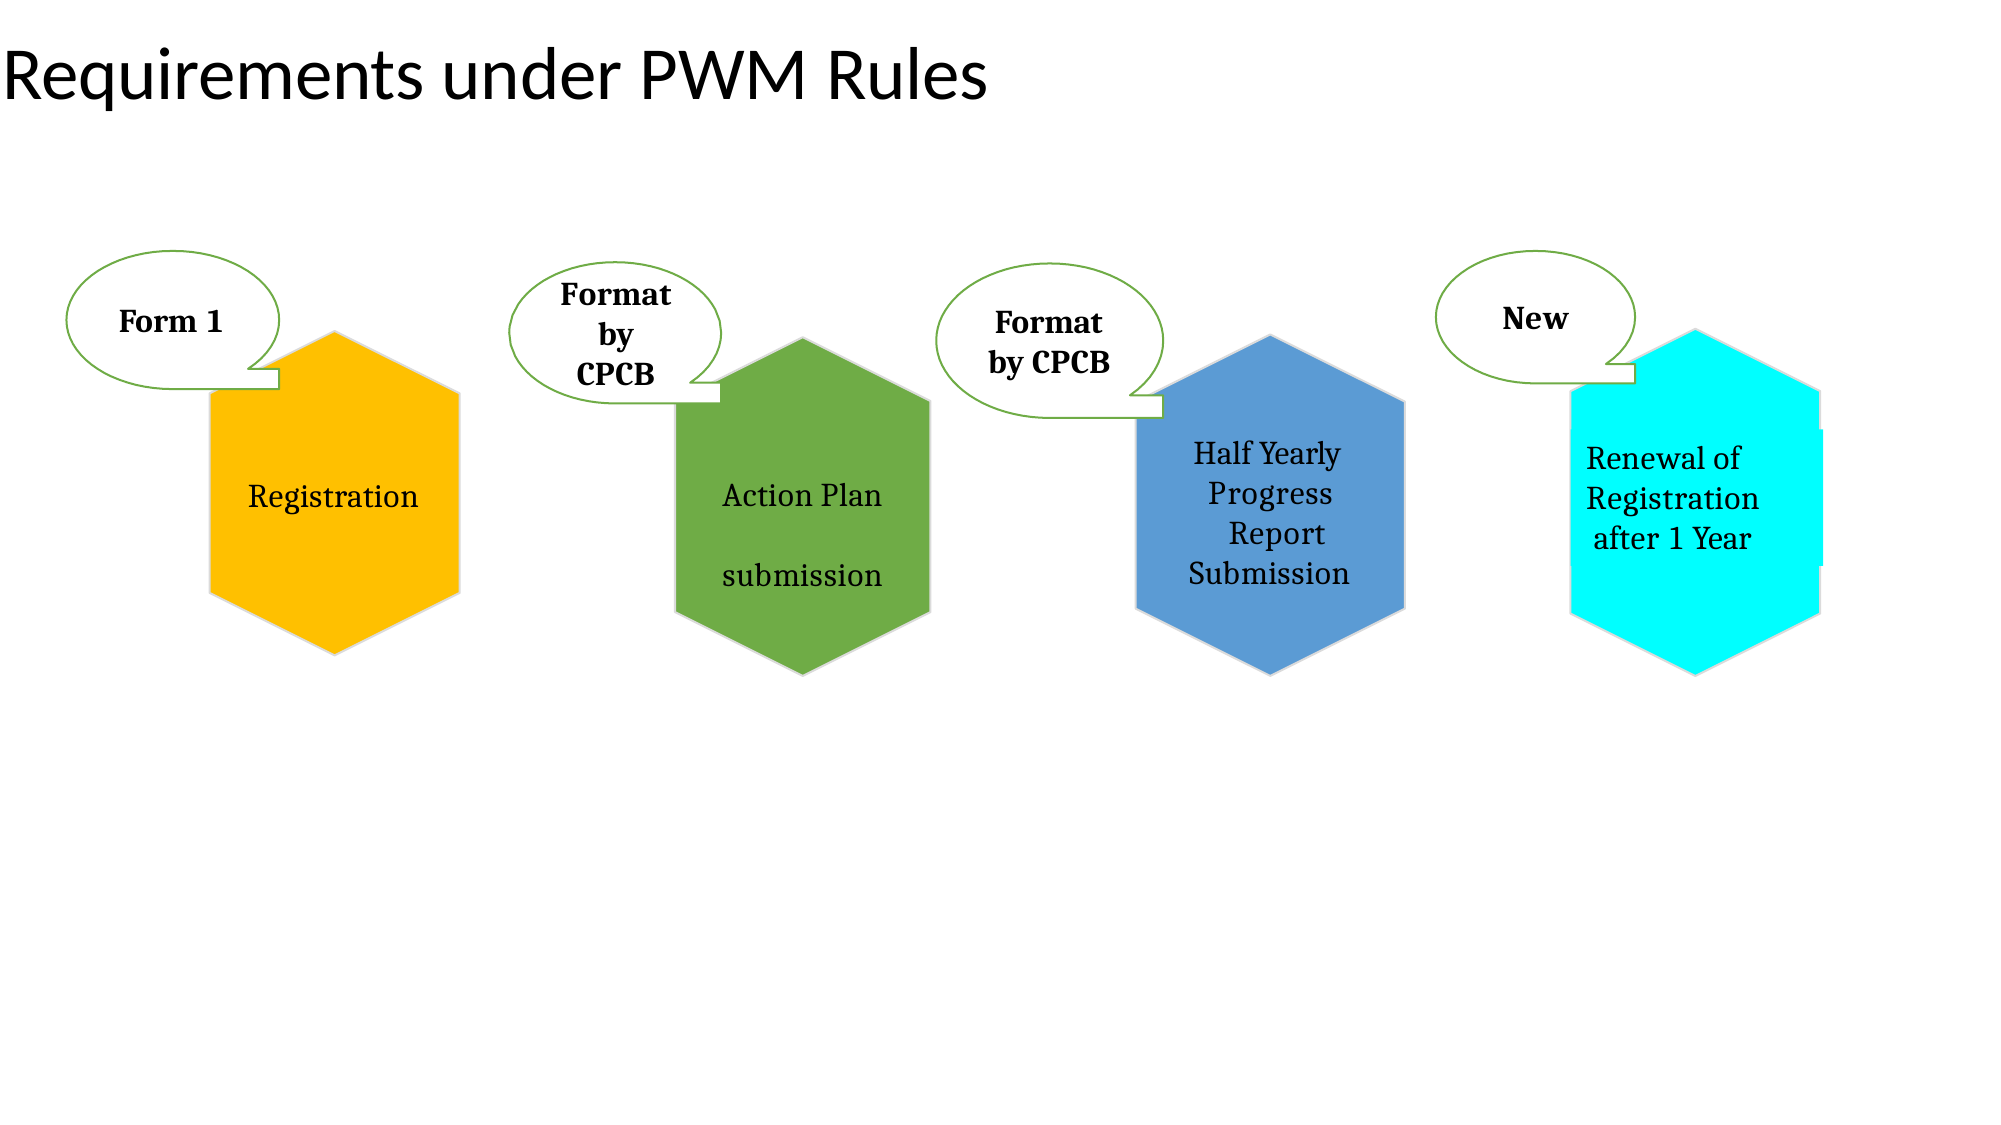

Requirements under PWM Rules

Format  by  CPCB
New
Form 1
Format  by CPCB

Half Yearly
Renewal of  Registration  after 1 Year
Progress  Report
Action Plan  submission
Registration
Submission